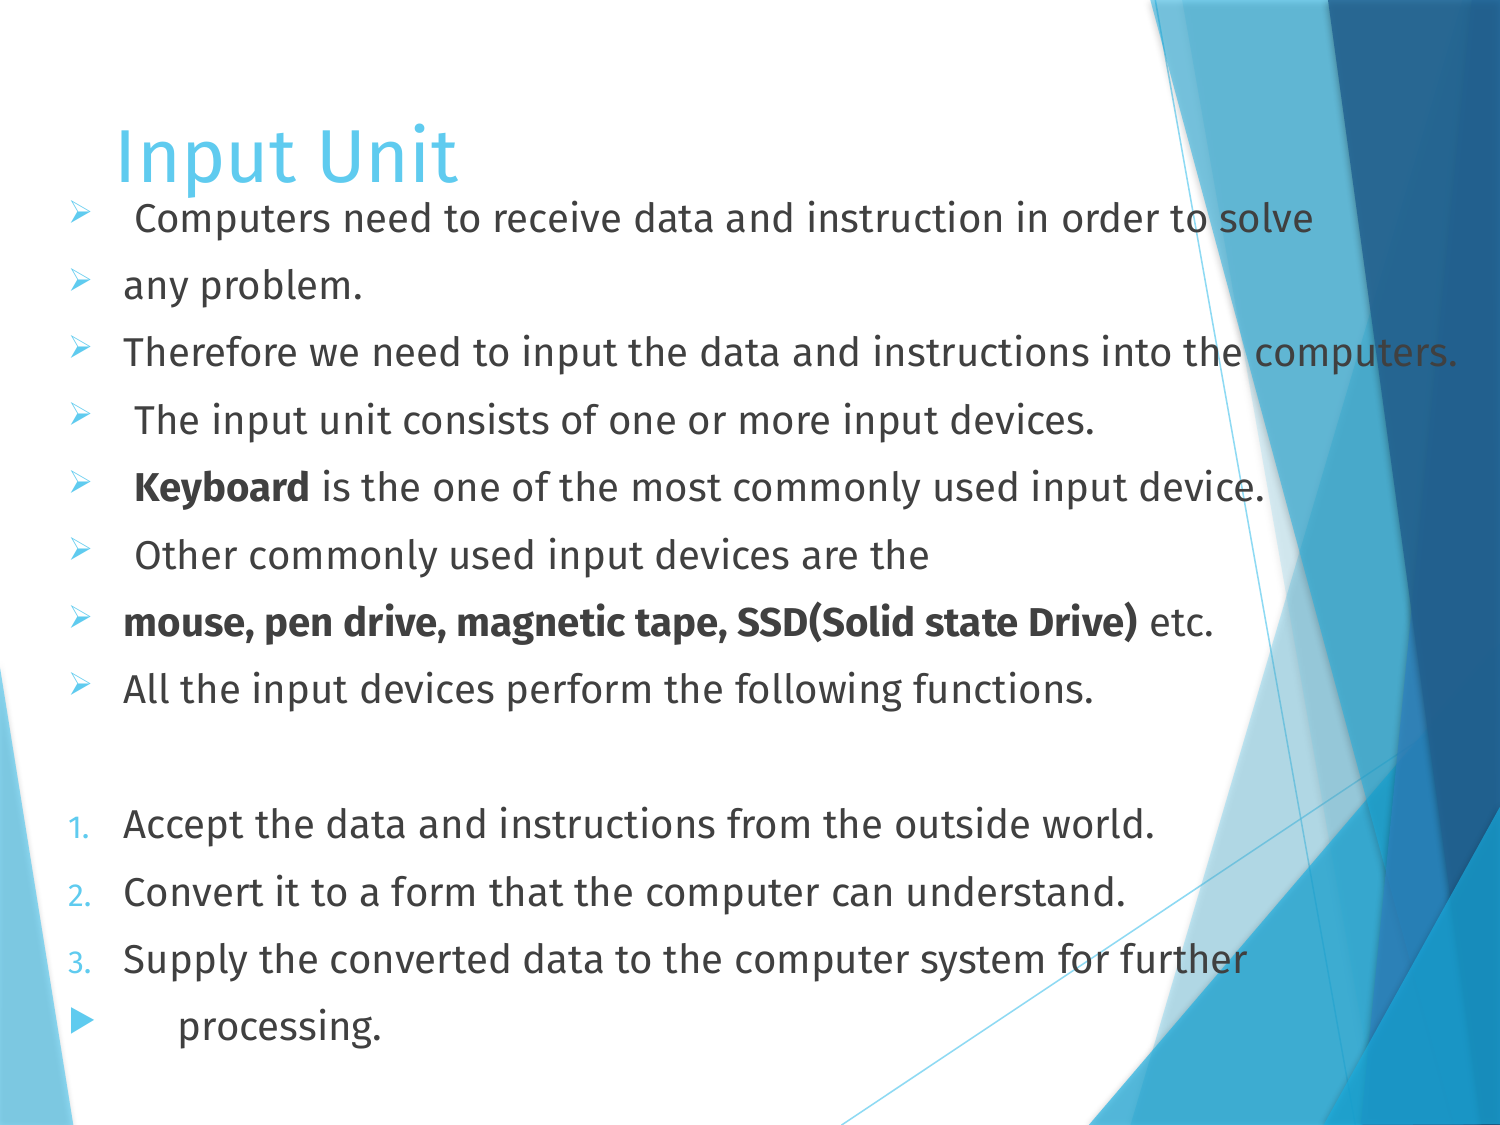

# Input Unit
 Computers need to receive data and instruction in order to solve
any problem.
Therefore we need to input the data and instructions into the computers.
 The input unit consists of one or more input devices.
 Keyboard is the one of the most commonly used input device.
 Other commonly used input devices are the
mouse, pen drive, magnetic tape, SSD(Solid state Drive) etc.
All the input devices perform the following functions.

Accept the data and instructions from the outside world.
Convert it to a form that the computer can understand.
Supply the converted data to the computer system for further
     processing.